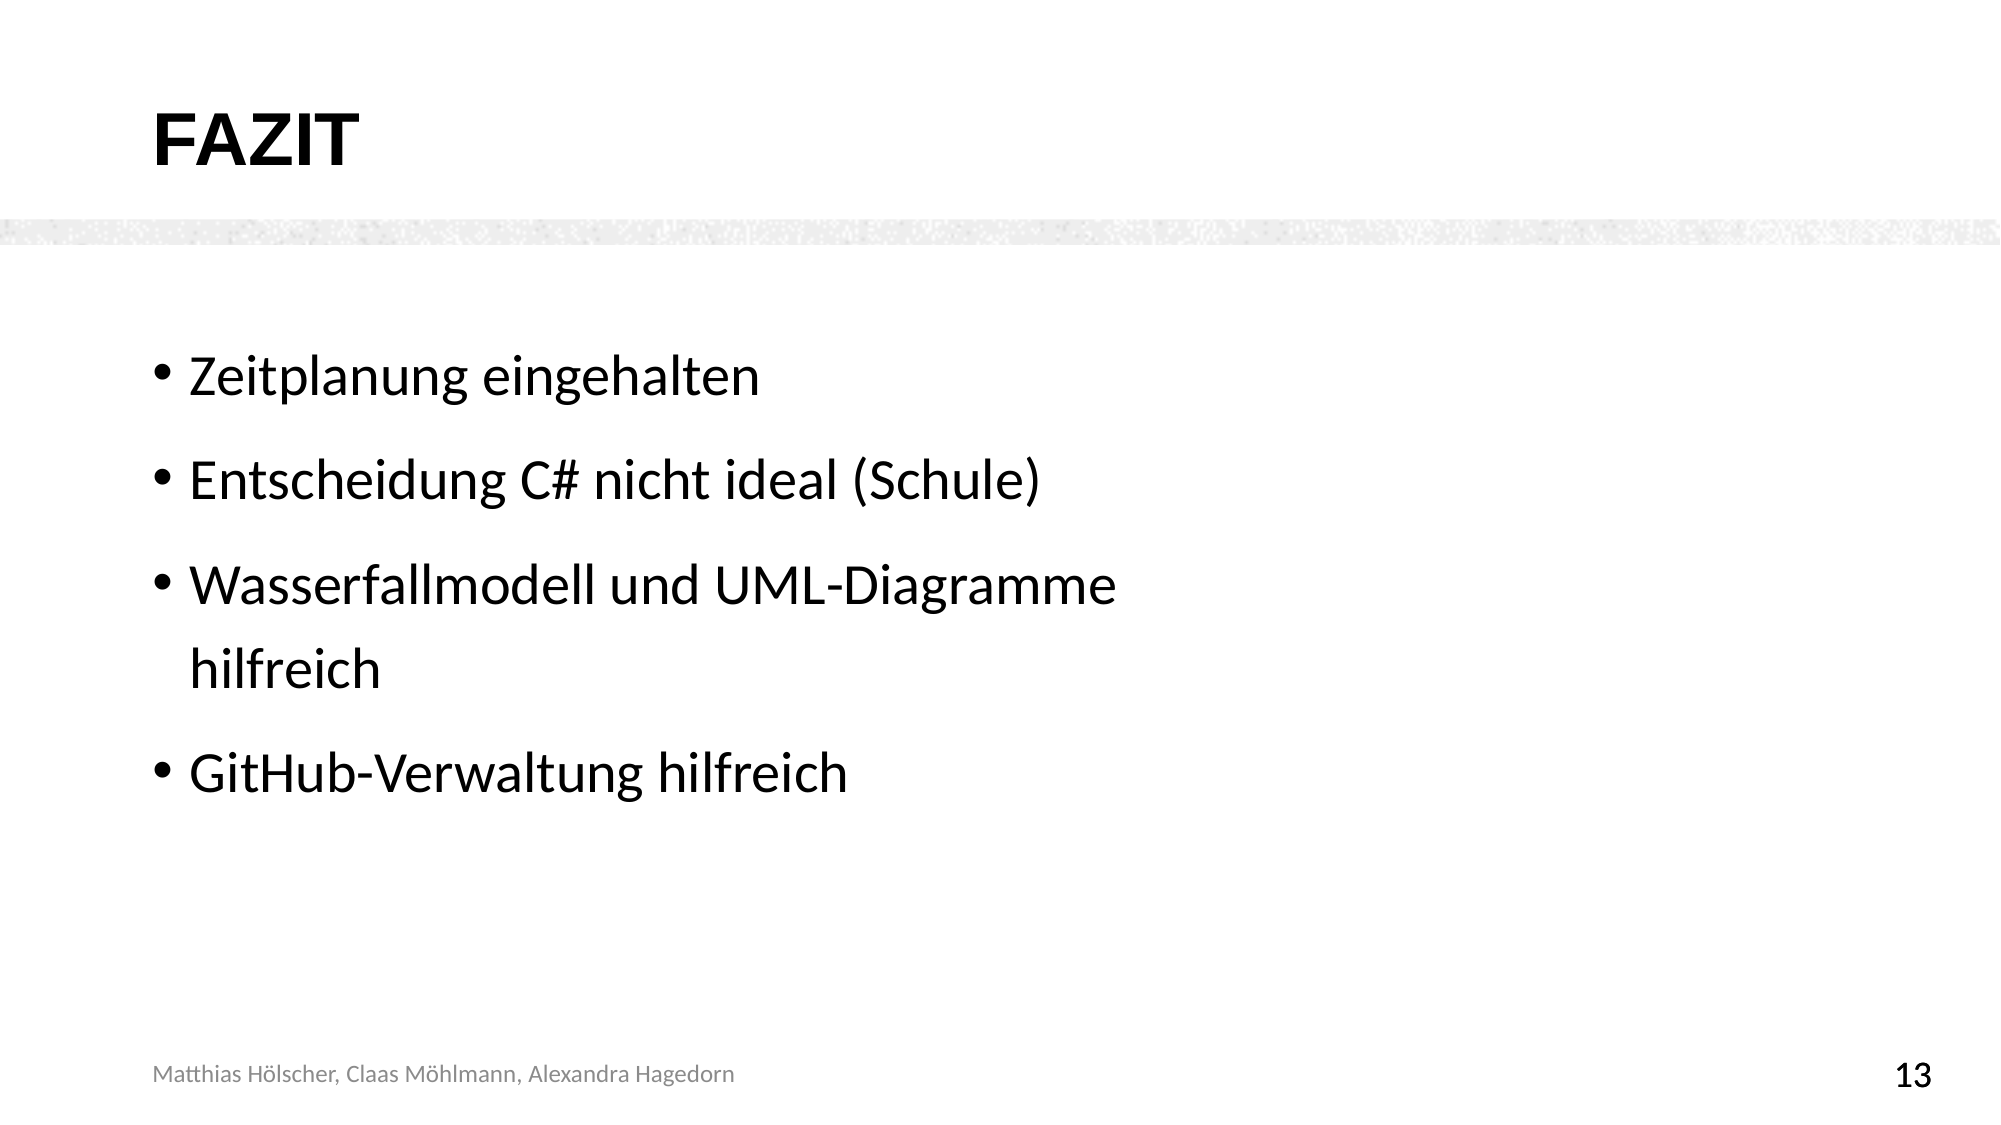

# FAZIT
Zeitplanung eingehalten
Entscheidung C# nicht ideal (Schule)
Wasserfallmodell und UML-Diagramme hilfreich
GitHub-Verwaltung hilfreich

Matthias Hölscher, Claas Möhlmann, Alexandra Hagedorn
13
13